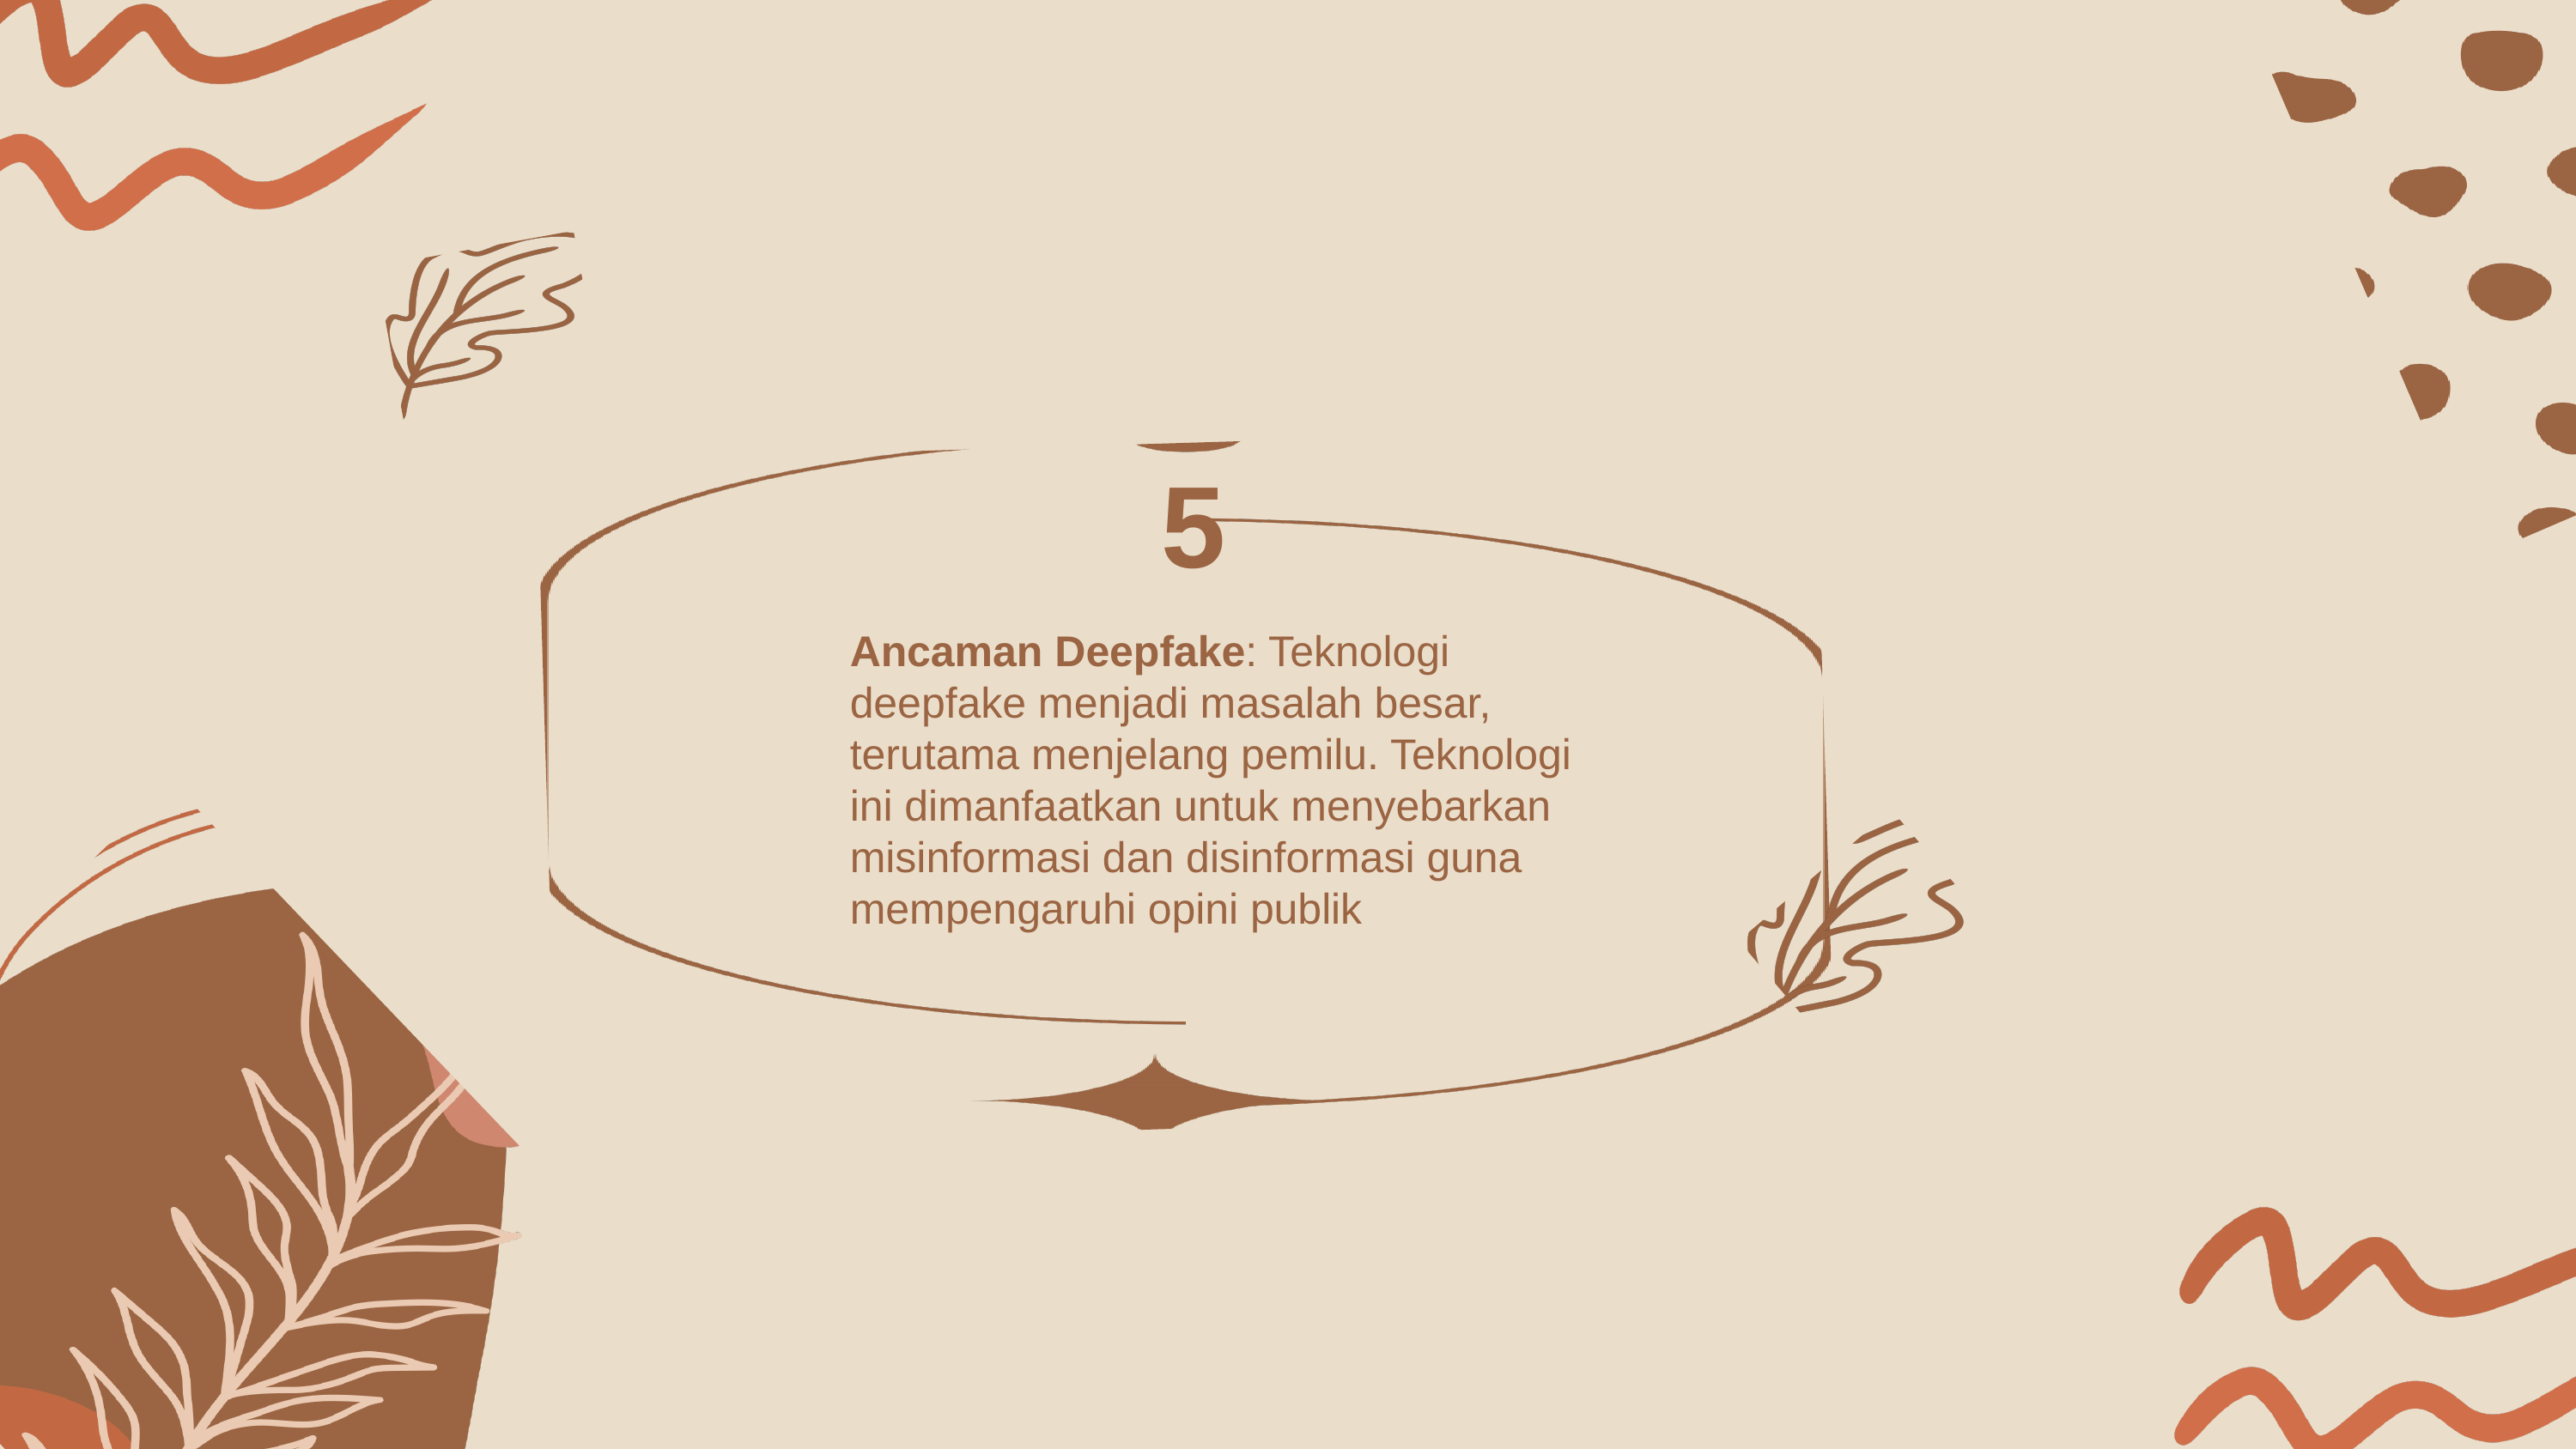

5
Ancaman Deepfake: Teknologi deepfake menjadi masalah besar, terutama menjelang pemilu. Teknologi ini dimanfaatkan untuk menyebarkan misinformasi dan disinformasi guna mempengaruhi opini publik